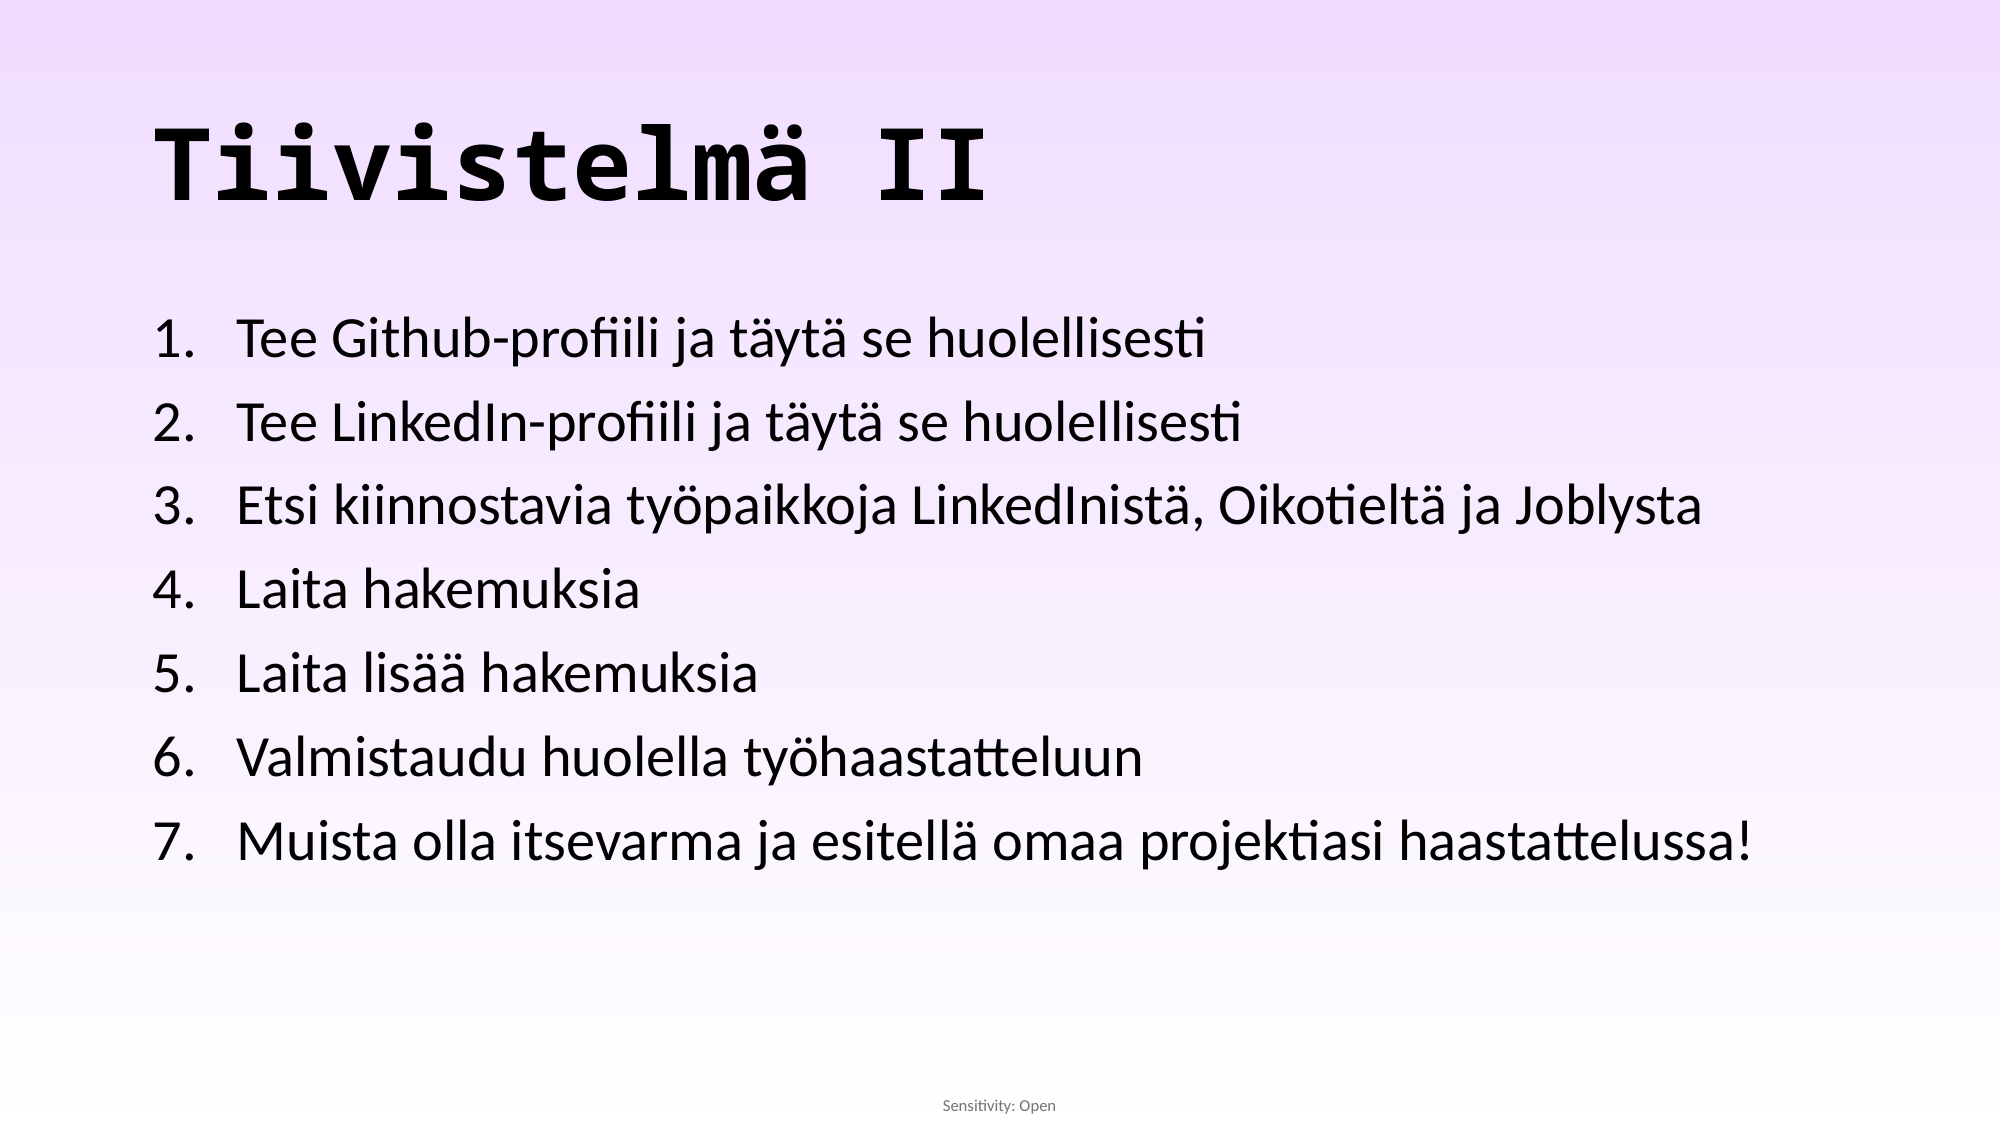

# Tiivistelmä II
Tee Github-profiili ja täytä se huolellisesti
Tee LinkedIn-profiili ja täytä se huolellisesti
Etsi kiinnostavia työpaikkoja LinkedInistä, Oikotieltä ja Joblysta
Laita hakemuksia
Laita lisää hakemuksia
Valmistaudu huolella työhaastatteluun
Muista olla itsevarma ja esitellä omaa projektiasi haastattelussa!